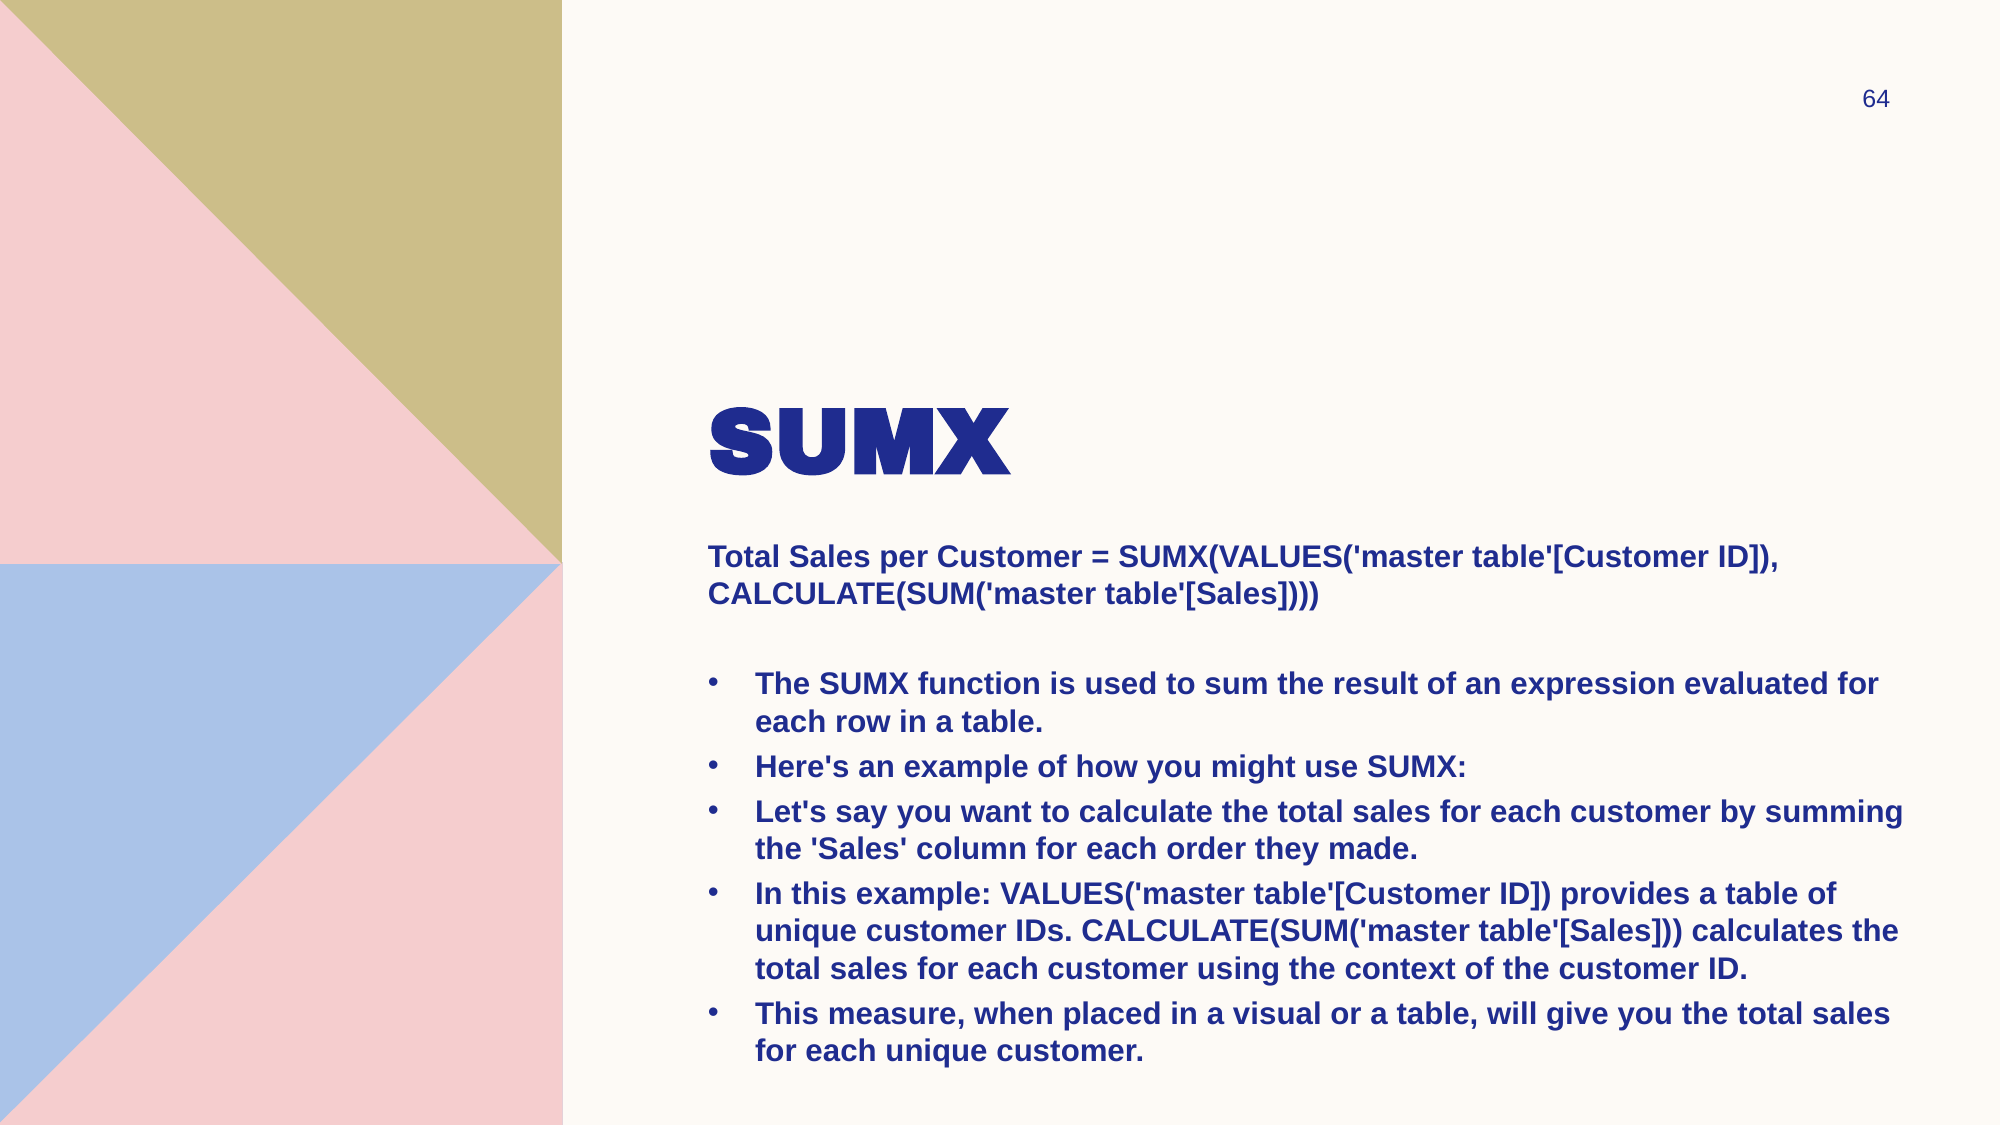

64
# SUMX
Total Sales per Customer = SUMX(VALUES('master table'[Customer ID]), CALCULATE(SUM('master table'[Sales])))

The SUMX function is used to sum the result of an expression evaluated for each row in a table.
Here's an example of how you might use SUMX:
Let's say you want to calculate the total sales for each customer by summing the 'Sales' column for each order they made.
In this example: VALUES('master table'[Customer ID]) provides a table of unique customer IDs. CALCULATE(SUM('master table'[Sales])) calculates the total sales for each customer using the context of the customer ID.
This measure, when placed in a visual or a table, will give you the total sales for each unique customer.